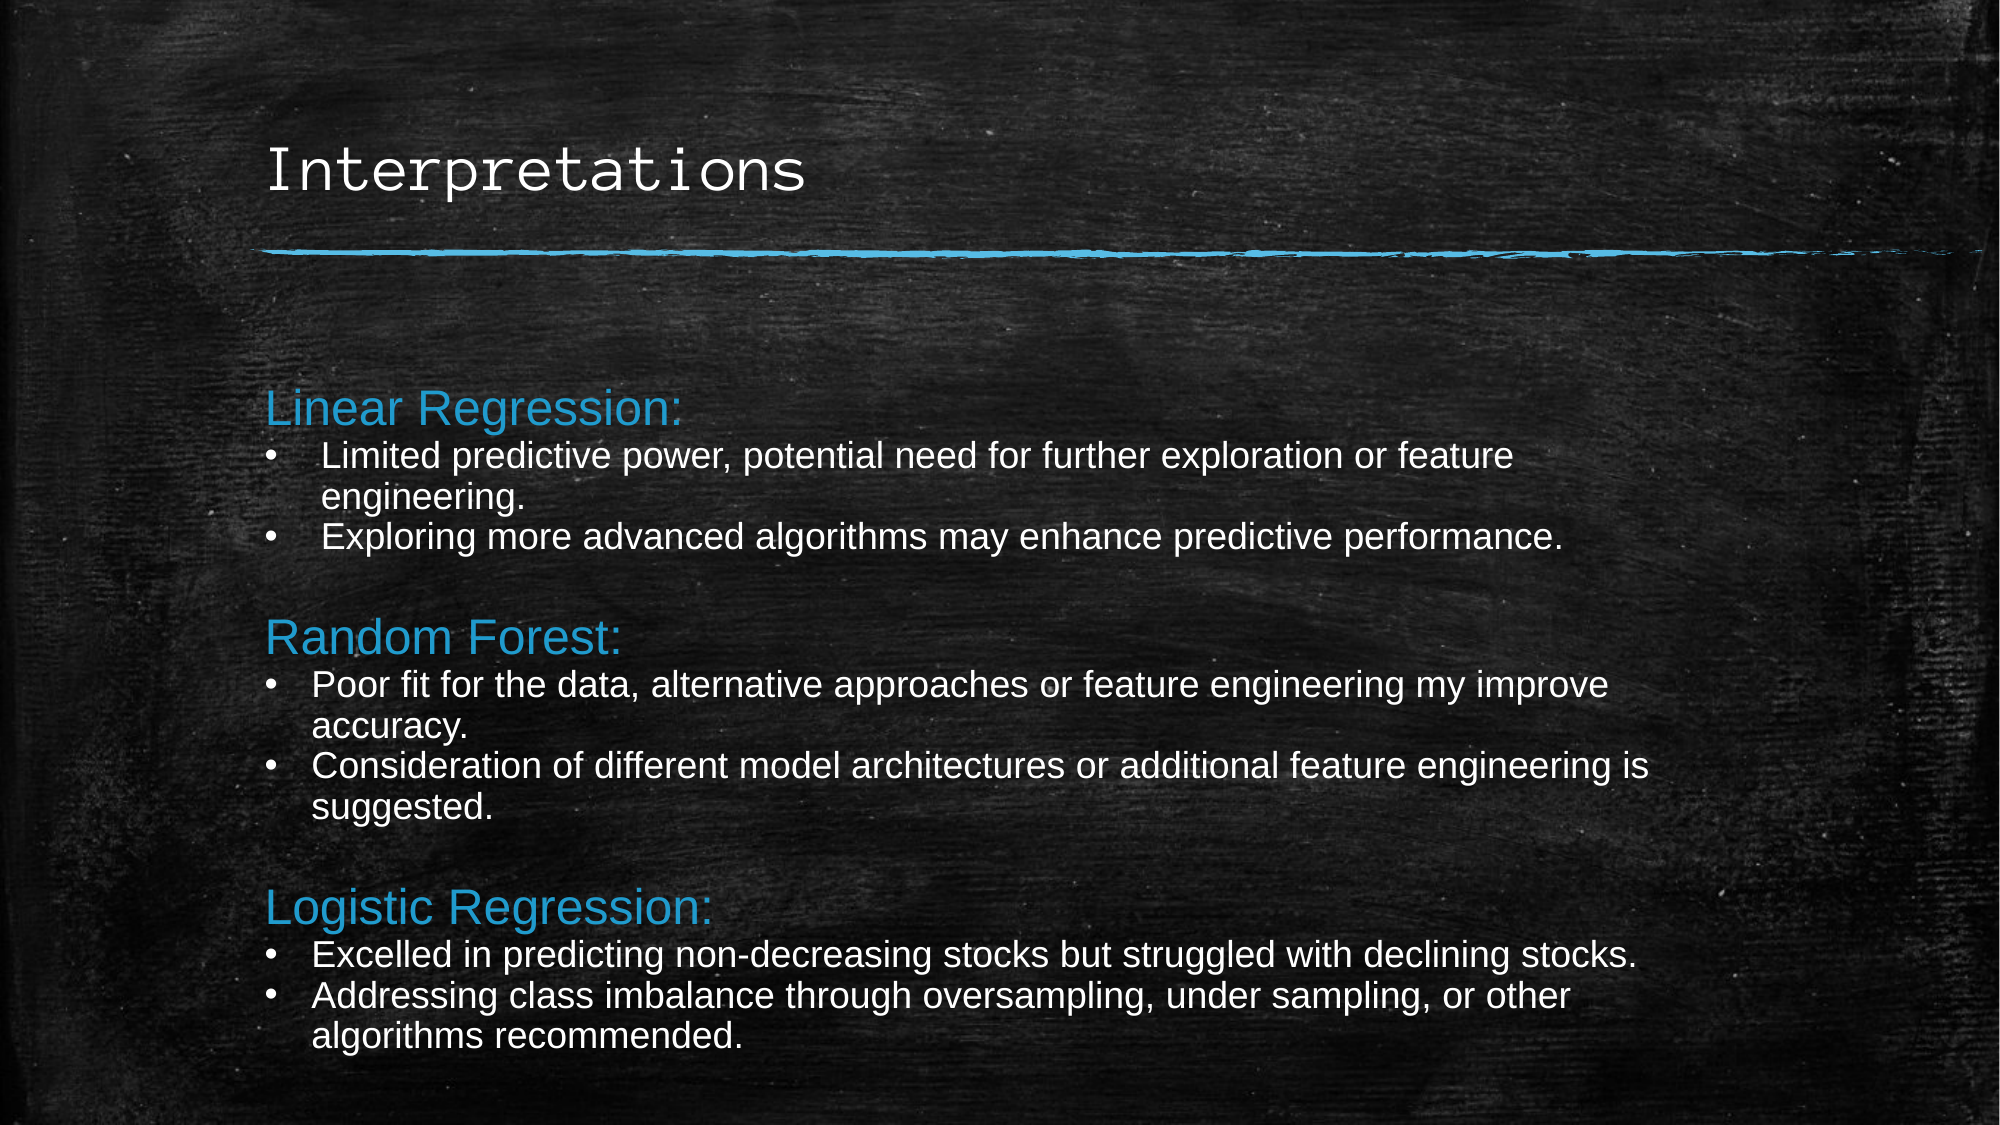

# Interpretations
Linear Regression:
Limited predictive power, potential need for further exploration or feature engineering.
Exploring more advanced algorithms may enhance predictive performance.

Random Forest:
Poor fit for the data, alternative approaches or feature engineering my improve accuracy.
Consideration of different model architectures or additional feature engineering is suggested.

Logistic Regression:
Excelled in predicting non-decreasing stocks but struggled with declining stocks.
Addressing class imbalance through oversampling, under sampling, or other algorithms recommended.